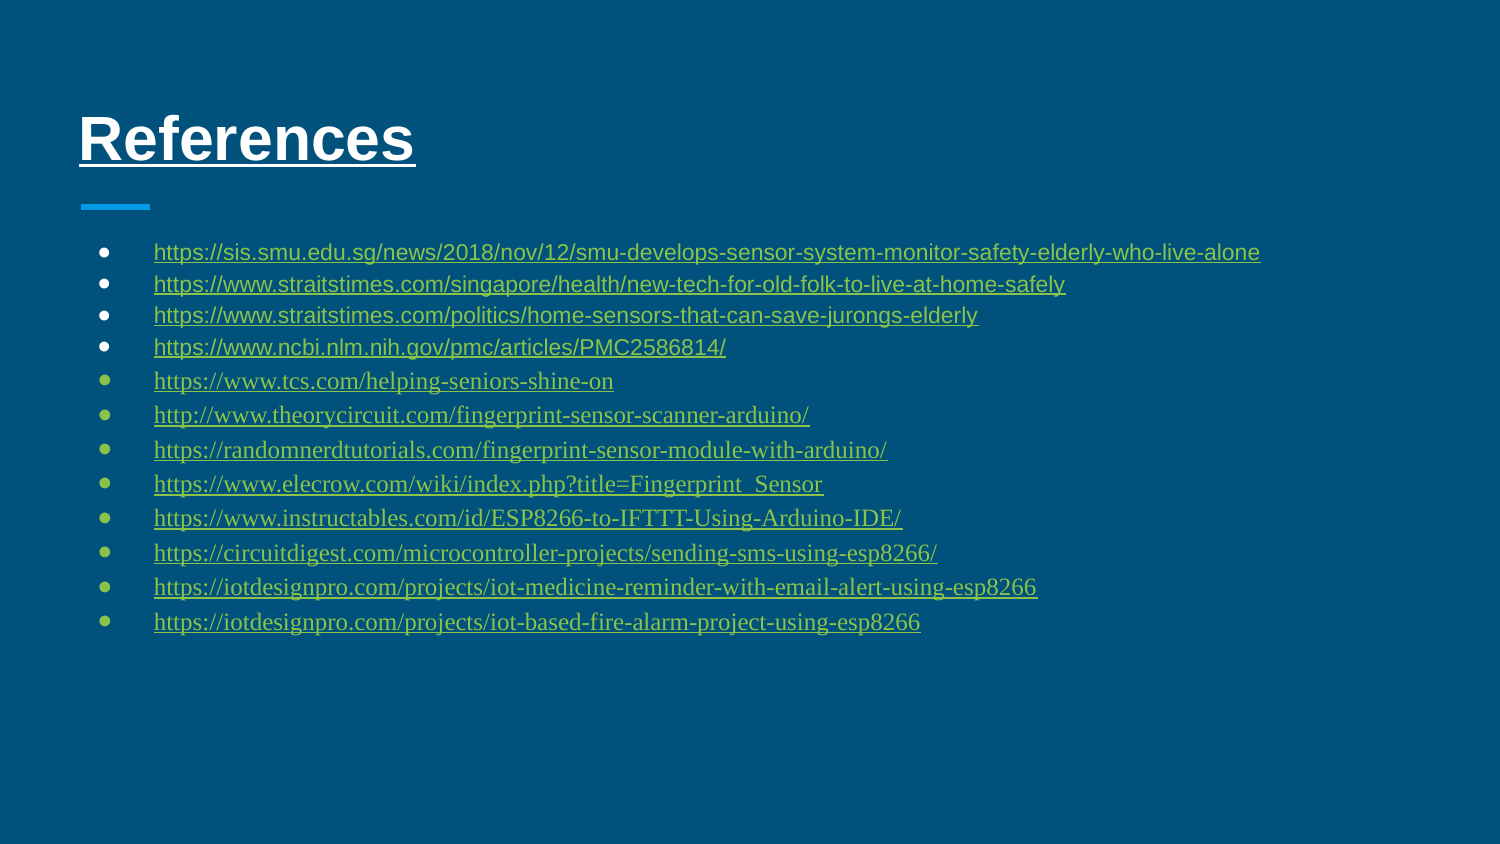

# References
https://sis.smu.edu.sg/news/2018/nov/12/smu-develops-sensor-system-monitor-safety-elderly-who-live-alone
https://www.straitstimes.com/singapore/health/new-tech-for-old-folk-to-live-at-home-safely
https://www.straitstimes.com/politics/home-sensors-that-can-save-jurongs-elderly
https://www.ncbi.nlm.nih.gov/pmc/articles/PMC2586814/
https://www.tcs.com/helping-seniors-shine-on
http://www.theorycircuit.com/fingerprint-sensor-scanner-arduino/
https://randomnerdtutorials.com/fingerprint-sensor-module-with-arduino/
https://www.elecrow.com/wiki/index.php?title=Fingerprint_Sensor
https://www.instructables.com/id/ESP8266-to-IFTTT-Using-Arduino-IDE/
https://circuitdigest.com/microcontroller-projects/sending-sms-using-esp8266/
https://iotdesignpro.com/projects/iot-medicine-reminder-with-email-alert-using-esp8266
https://iotdesignpro.com/projects/iot-based-fire-alarm-project-using-esp8266